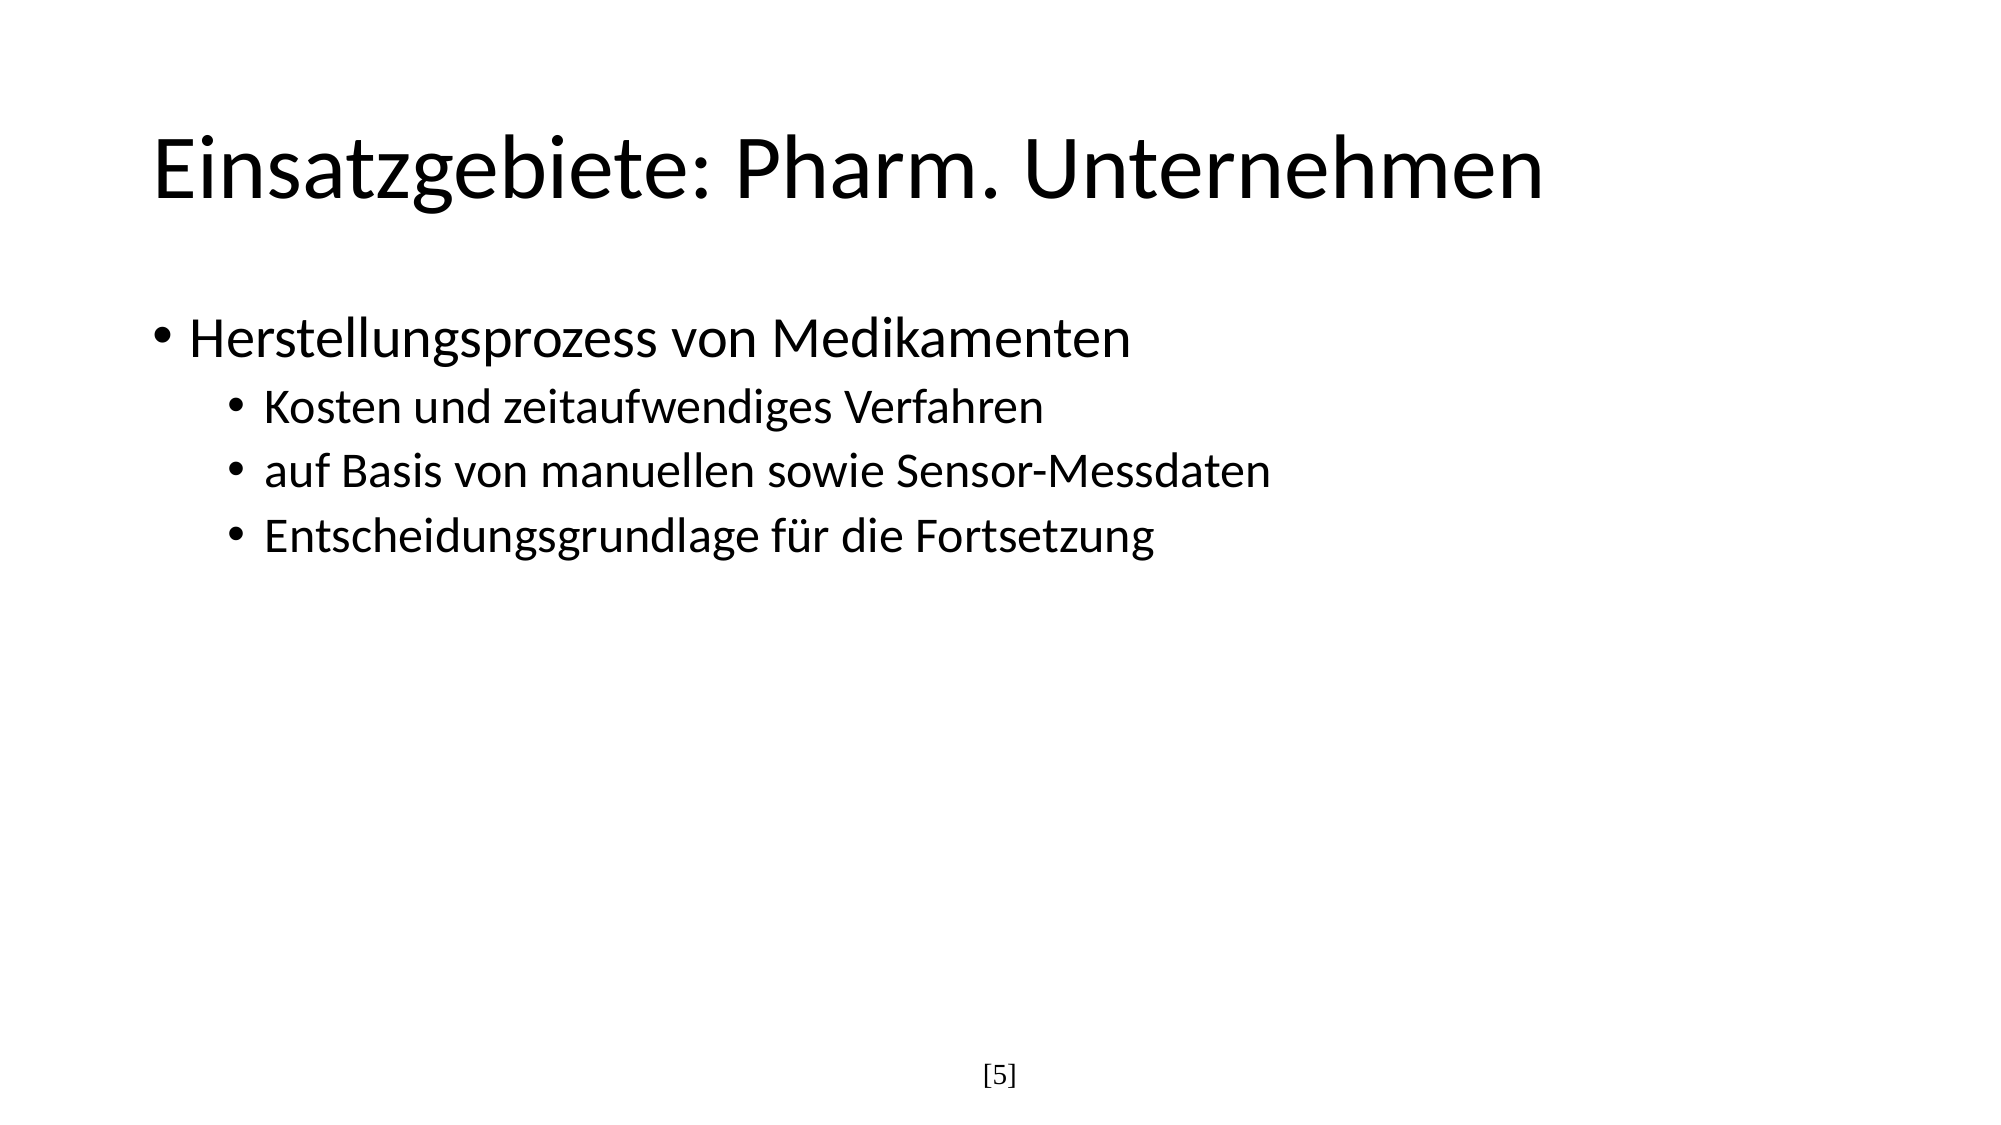

# Einsatzgebiete: Pharm. Unternehmen
Herstellungsprozess von Medikamenten
Kosten und zeitaufwendiges Verfahren
auf Basis von manuellen sowie Sensor-Messdaten
Entscheidungsgrundlage für die Fortsetzung

[5]